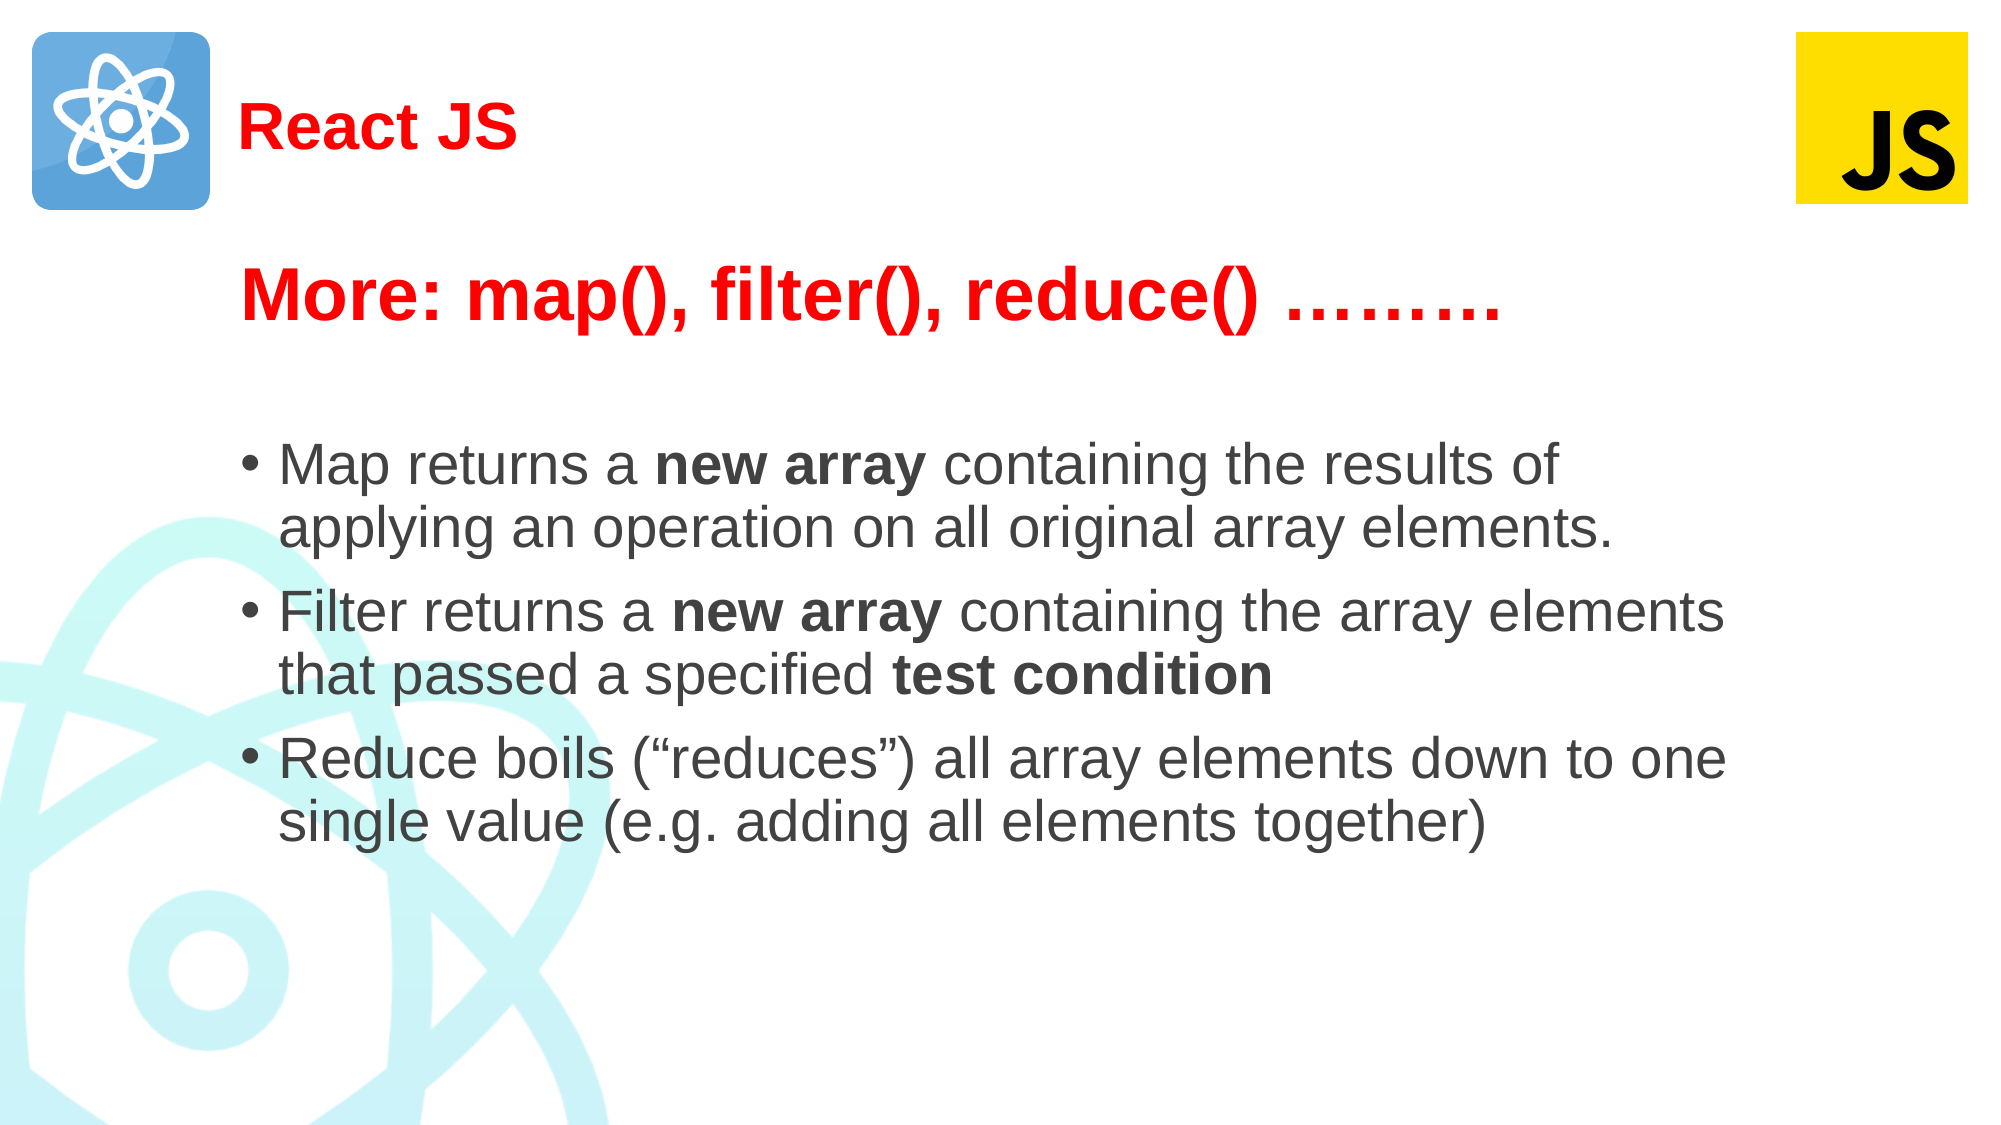

# More: map(), filter(), reduce() ………
Map returns a new array containing the results of applying an operation on all original array elements.
Filter returns a new array containing the array elements that passed a specified test condition
Reduce boils (“reduces”) all array elements down to one single value (e.g. adding all elements together)